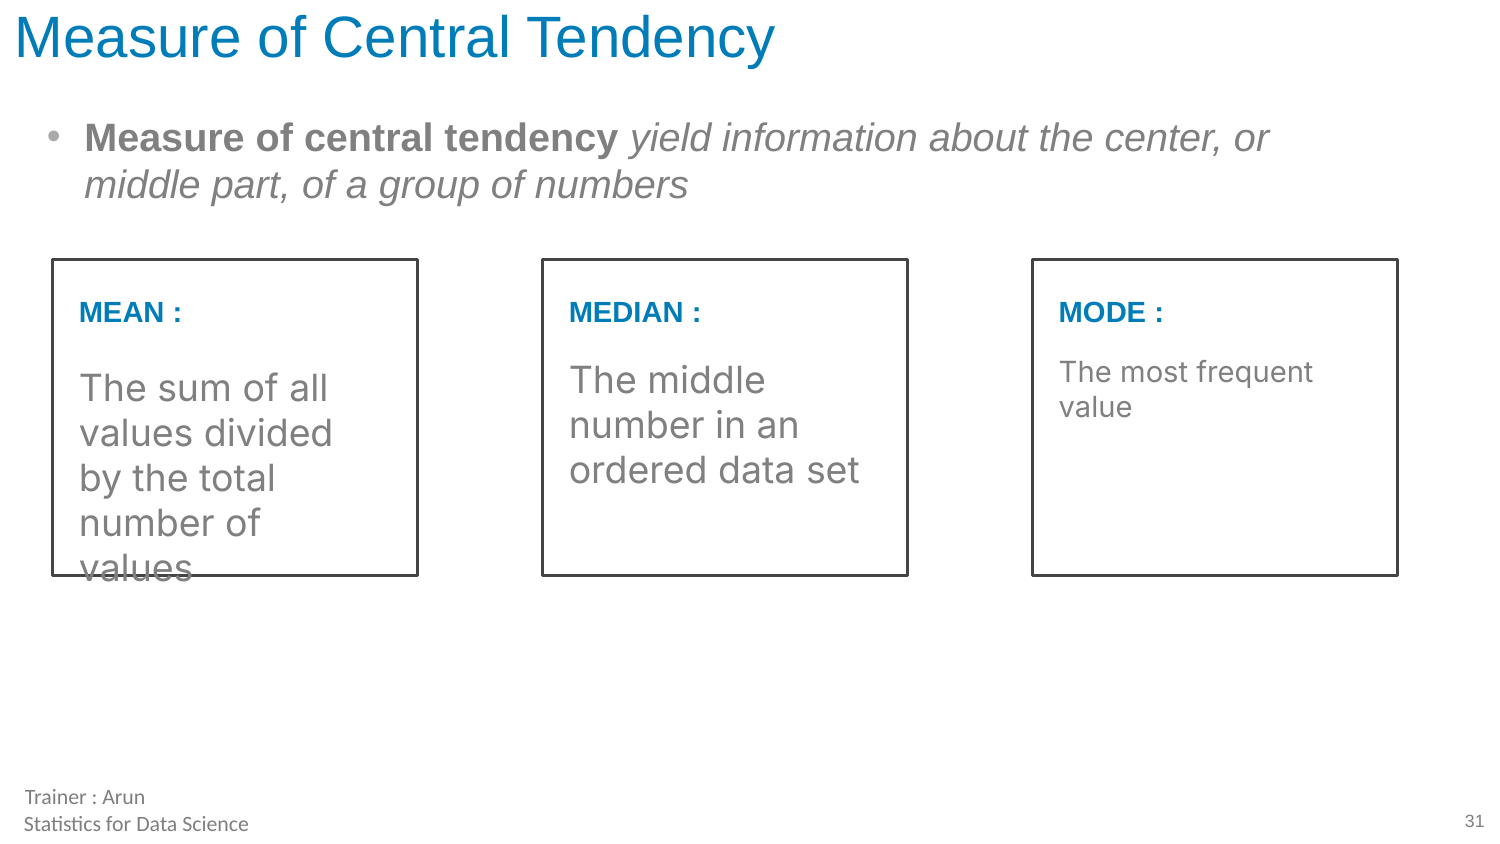

# Measure of Central Tendency
Measure of central tendency yield information about the center, or middle part, of a group of numbers

MEAN :

The sum of all values divided by the total number of values
MEDIAN :

The middle number in an ordered data set
MODE :

The most frequent value